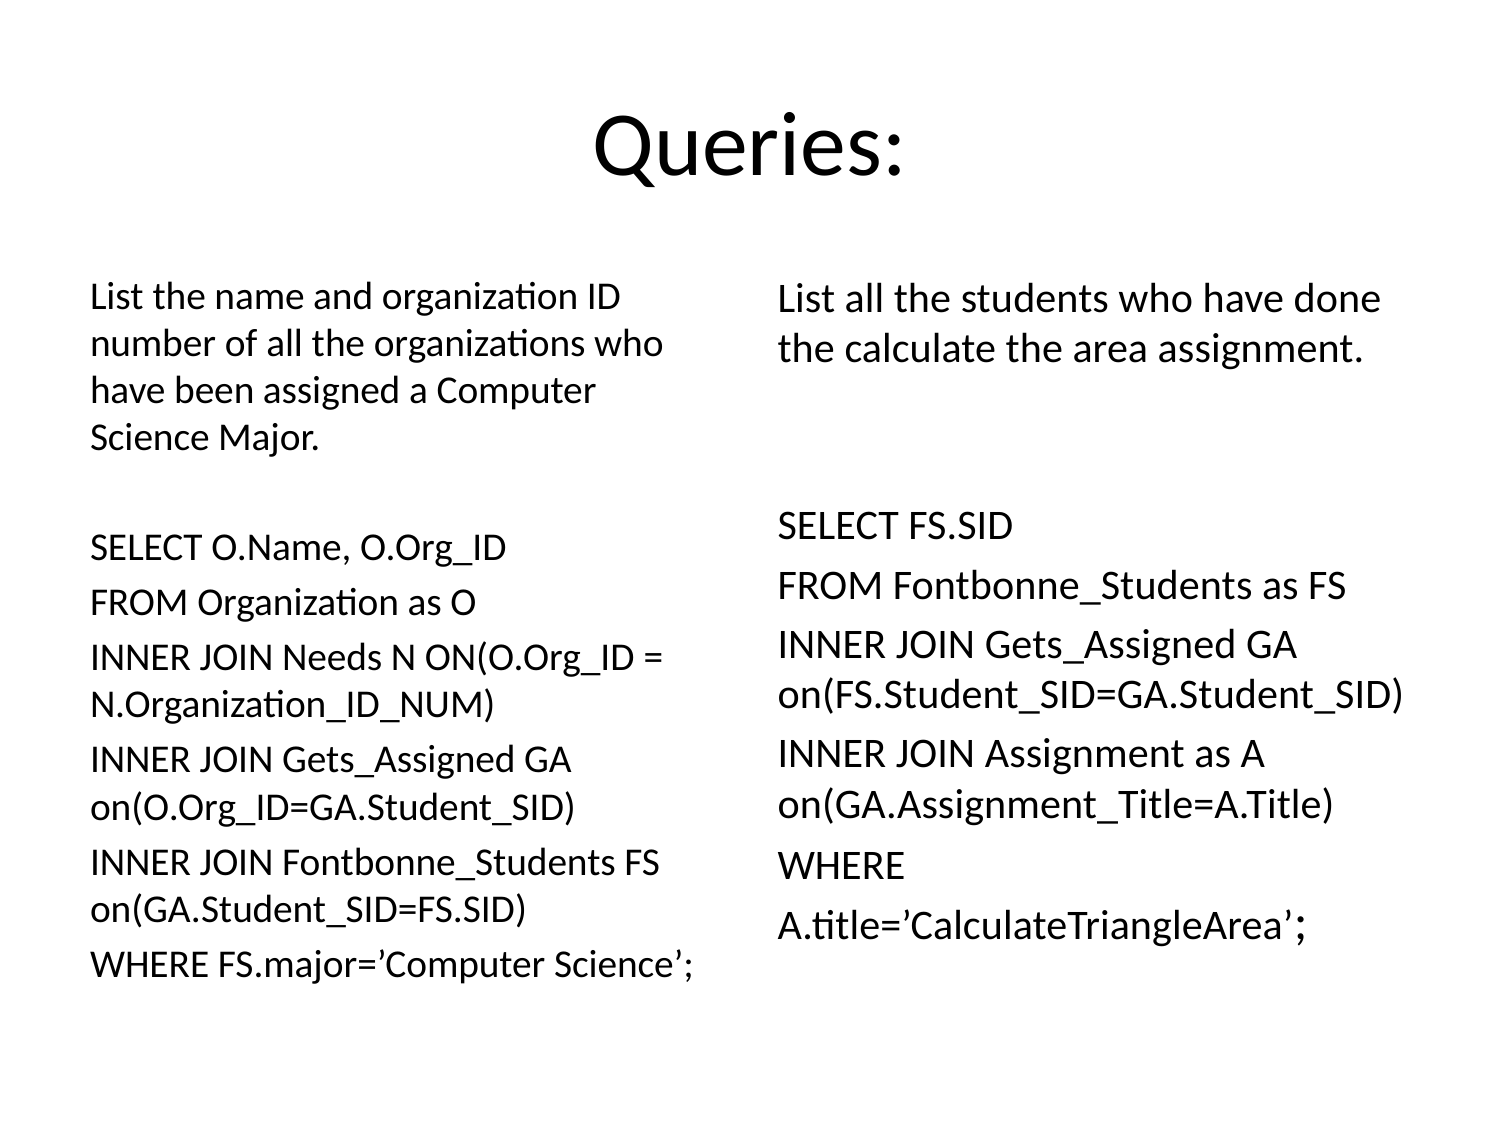

# Queries:
List the name and organization ID number of all the organizations who have been assigned a Computer Science Major.

SELECT O.Name, O.Org_ID
FROM Organization as O
INNER JOIN Needs N ON(O.Org_ID = N.Organization_ID_NUM)
INNER JOIN Gets_Assigned GA on(O.Org_ID=GA.Student_SID)
INNER JOIN Fontbonne_Students FS on(GA.Student_SID=FS.SID)
WHERE FS.major=’Computer Science’;

List all the students who have done the calculate the area assignment.

SELECT FS.SID
FROM Fontbonne_Students as FS
INNER JOIN Gets_Assigned GA on(FS.Student_SID=GA.Student_SID)
INNER JOIN Assignment as A on(GA.Assignment_Title=A.Title)
WHERE A.title=’CalculateTriangleArea’;